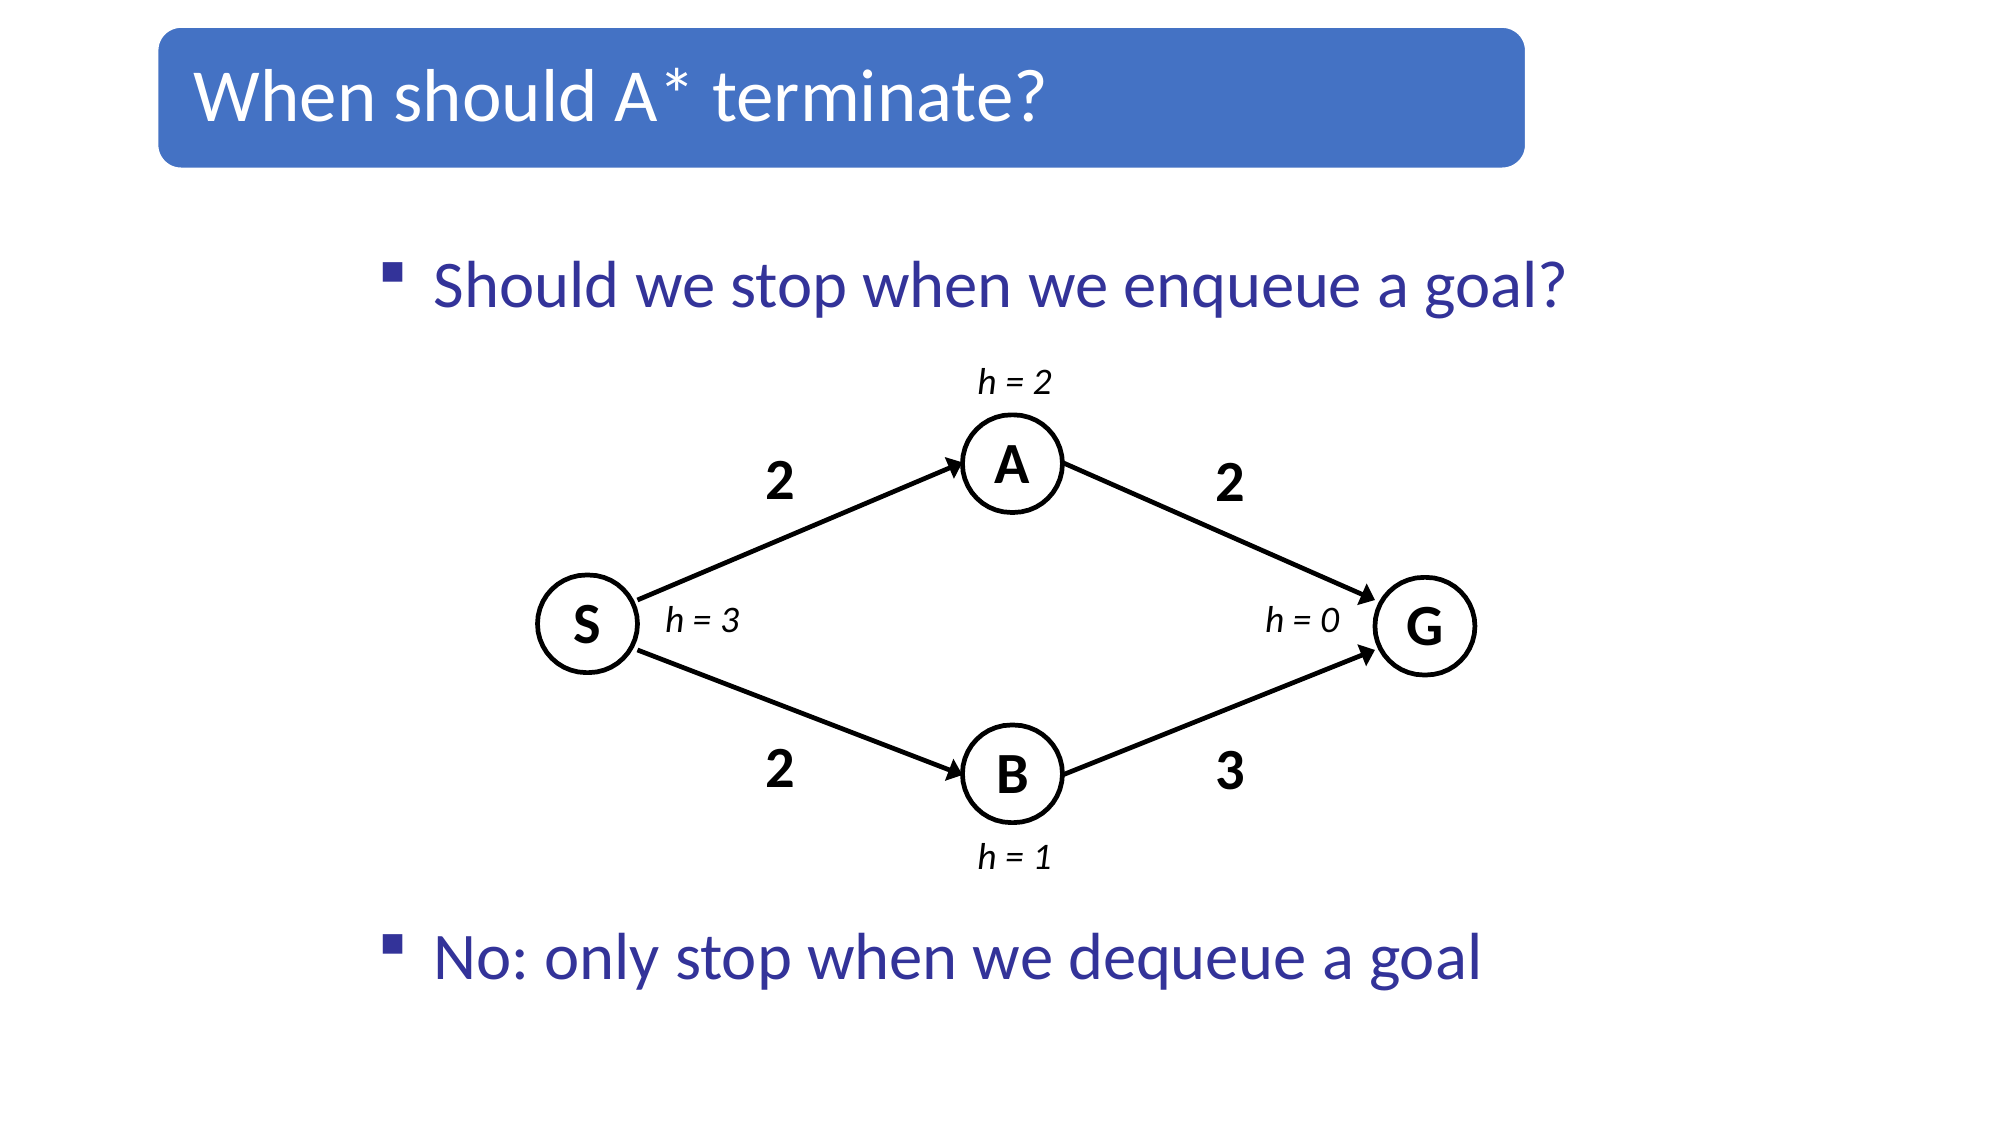

When should A* terminate?
Should we stop when we enqueue a goal?
h = 2

A
2
2

S
G
h = 3
h = 0
2
3
B
h = 1
No: only stop when we dequeue a goal